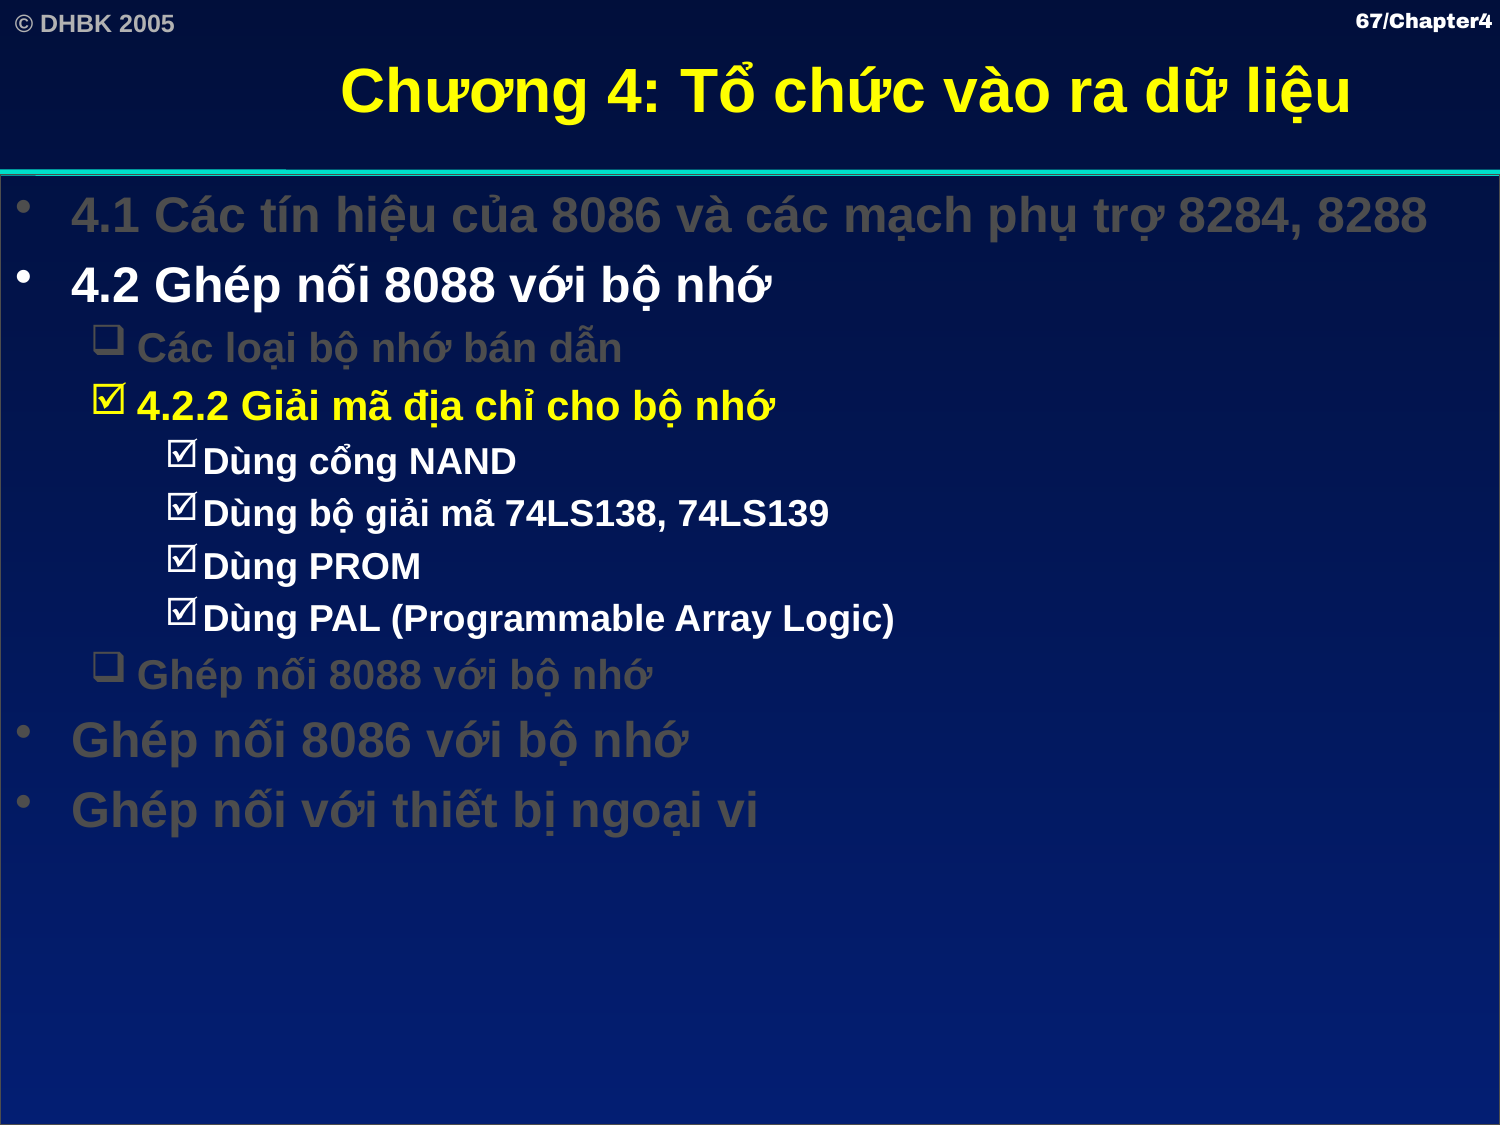

# Chương 4: Tổ chức vào ra dữ liệu
67/Chapter4
4.1 Các tín hiệu của 8086 và các mạch phụ trợ 8284, 8288
4.2 Ghép nối 8088 với bộ nhớ
Các loại bộ nhớ bán dẫn
4.2.2 Giải mã địa chỉ cho bộ nhớ
Dùng cổng NAND
Dùng bộ giải mã 74LS138, 74LS139
Dùng PROM
Dùng PAL (Programmable Array Logic)
Ghép nối 8088 với bộ nhớ
Ghép nối 8086 với bộ nhớ
Ghép nối với thiết bị ngoại vi